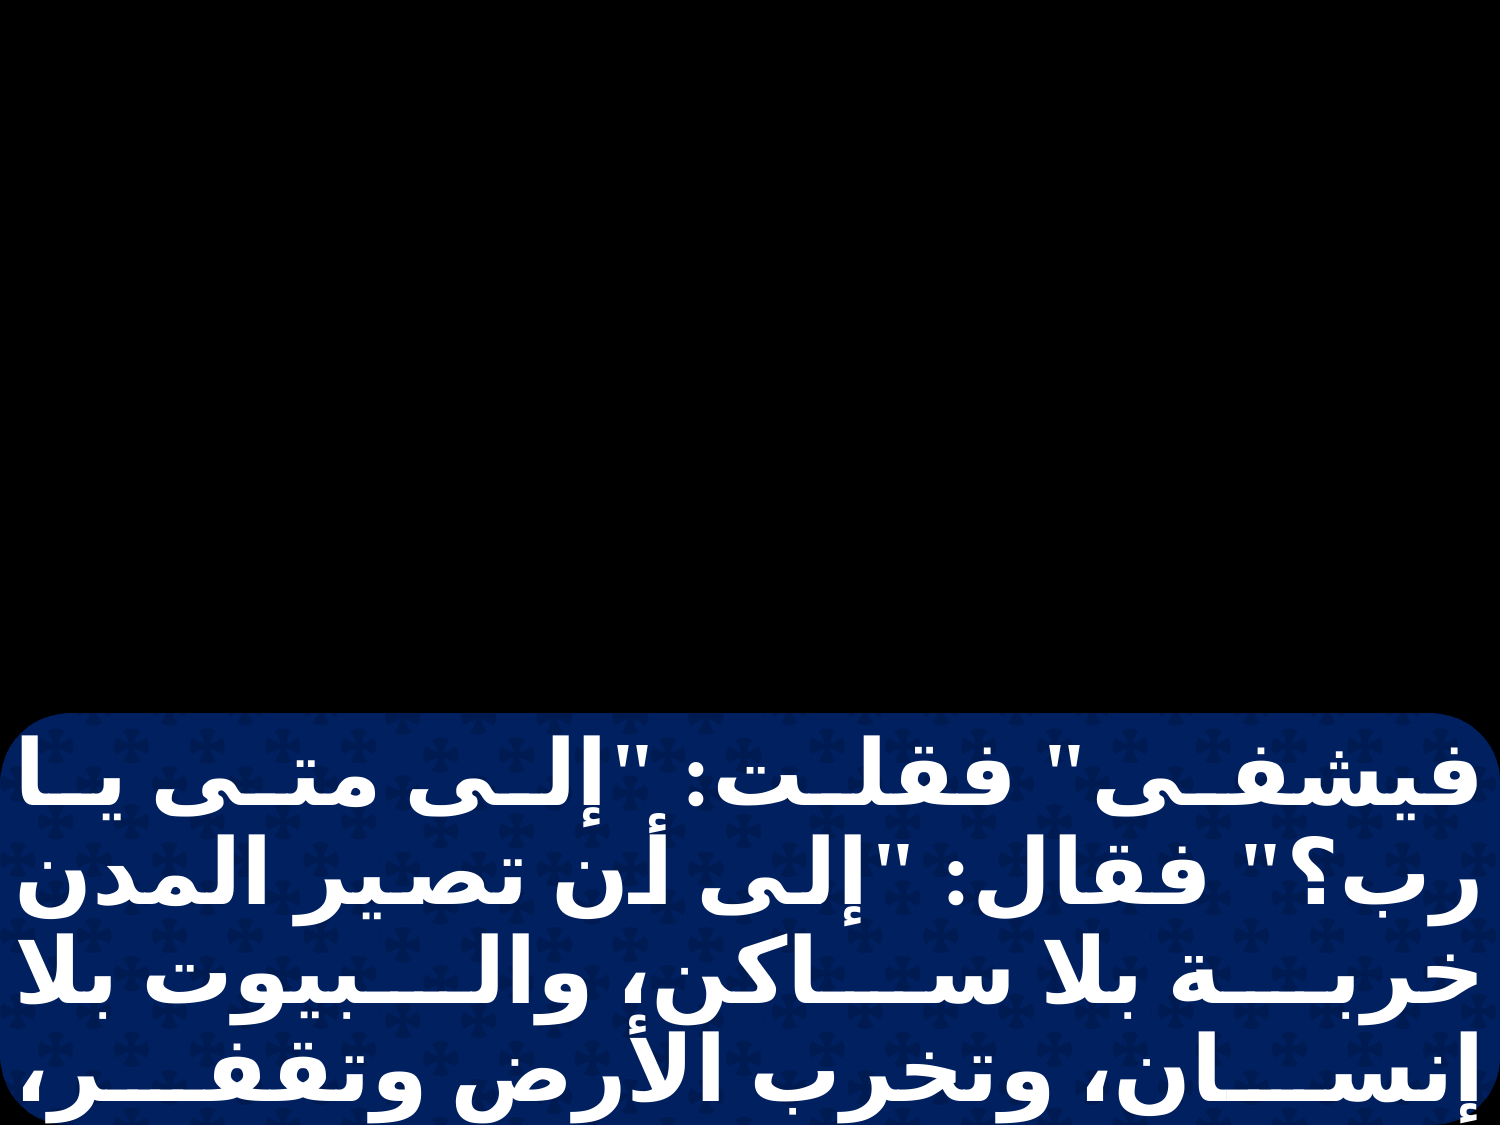

فيشفى" فقلت: "إلى متى يا رب؟" فقال: "إلى أن تصير المدن خربة بلا ساكن، والبيوت بلا إنسان، وتخرب الأرض وتقفر، ويقصي الرب البشر، وتبقى في الأرض وحشة  عظيمة ".